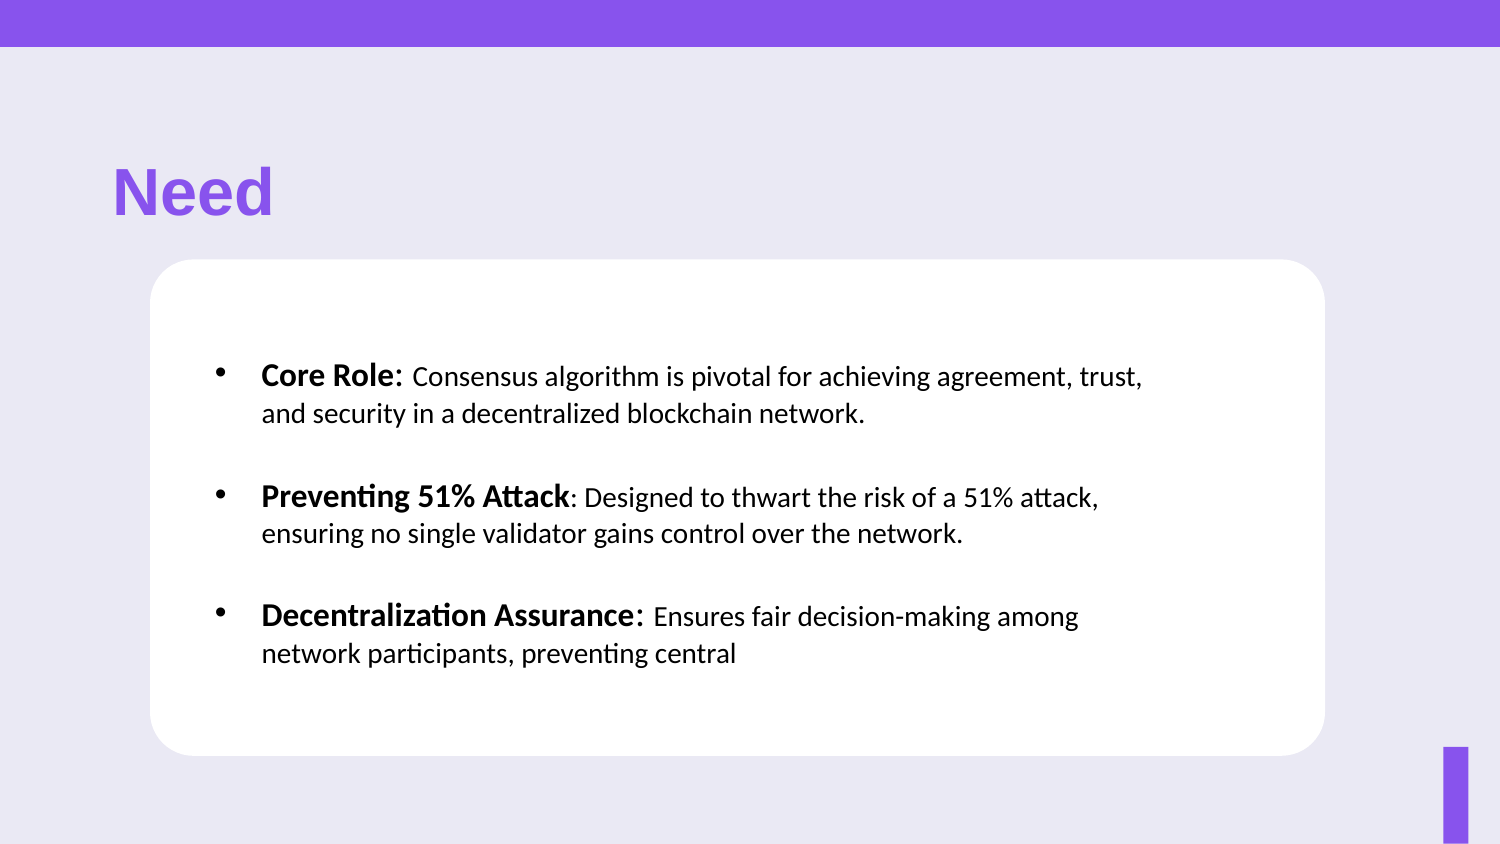

# Need

Core Role: Consensus algorithm is pivotal for achieving agreement, trust, and security in a decentralized blockchain network.

Preventing 51% Attack: Designed to thwart the risk of a 51% attack, ensuring no single validator gains control over the network.

Decentralization Assurance: Ensures fair decision-making among network participants, preventing central